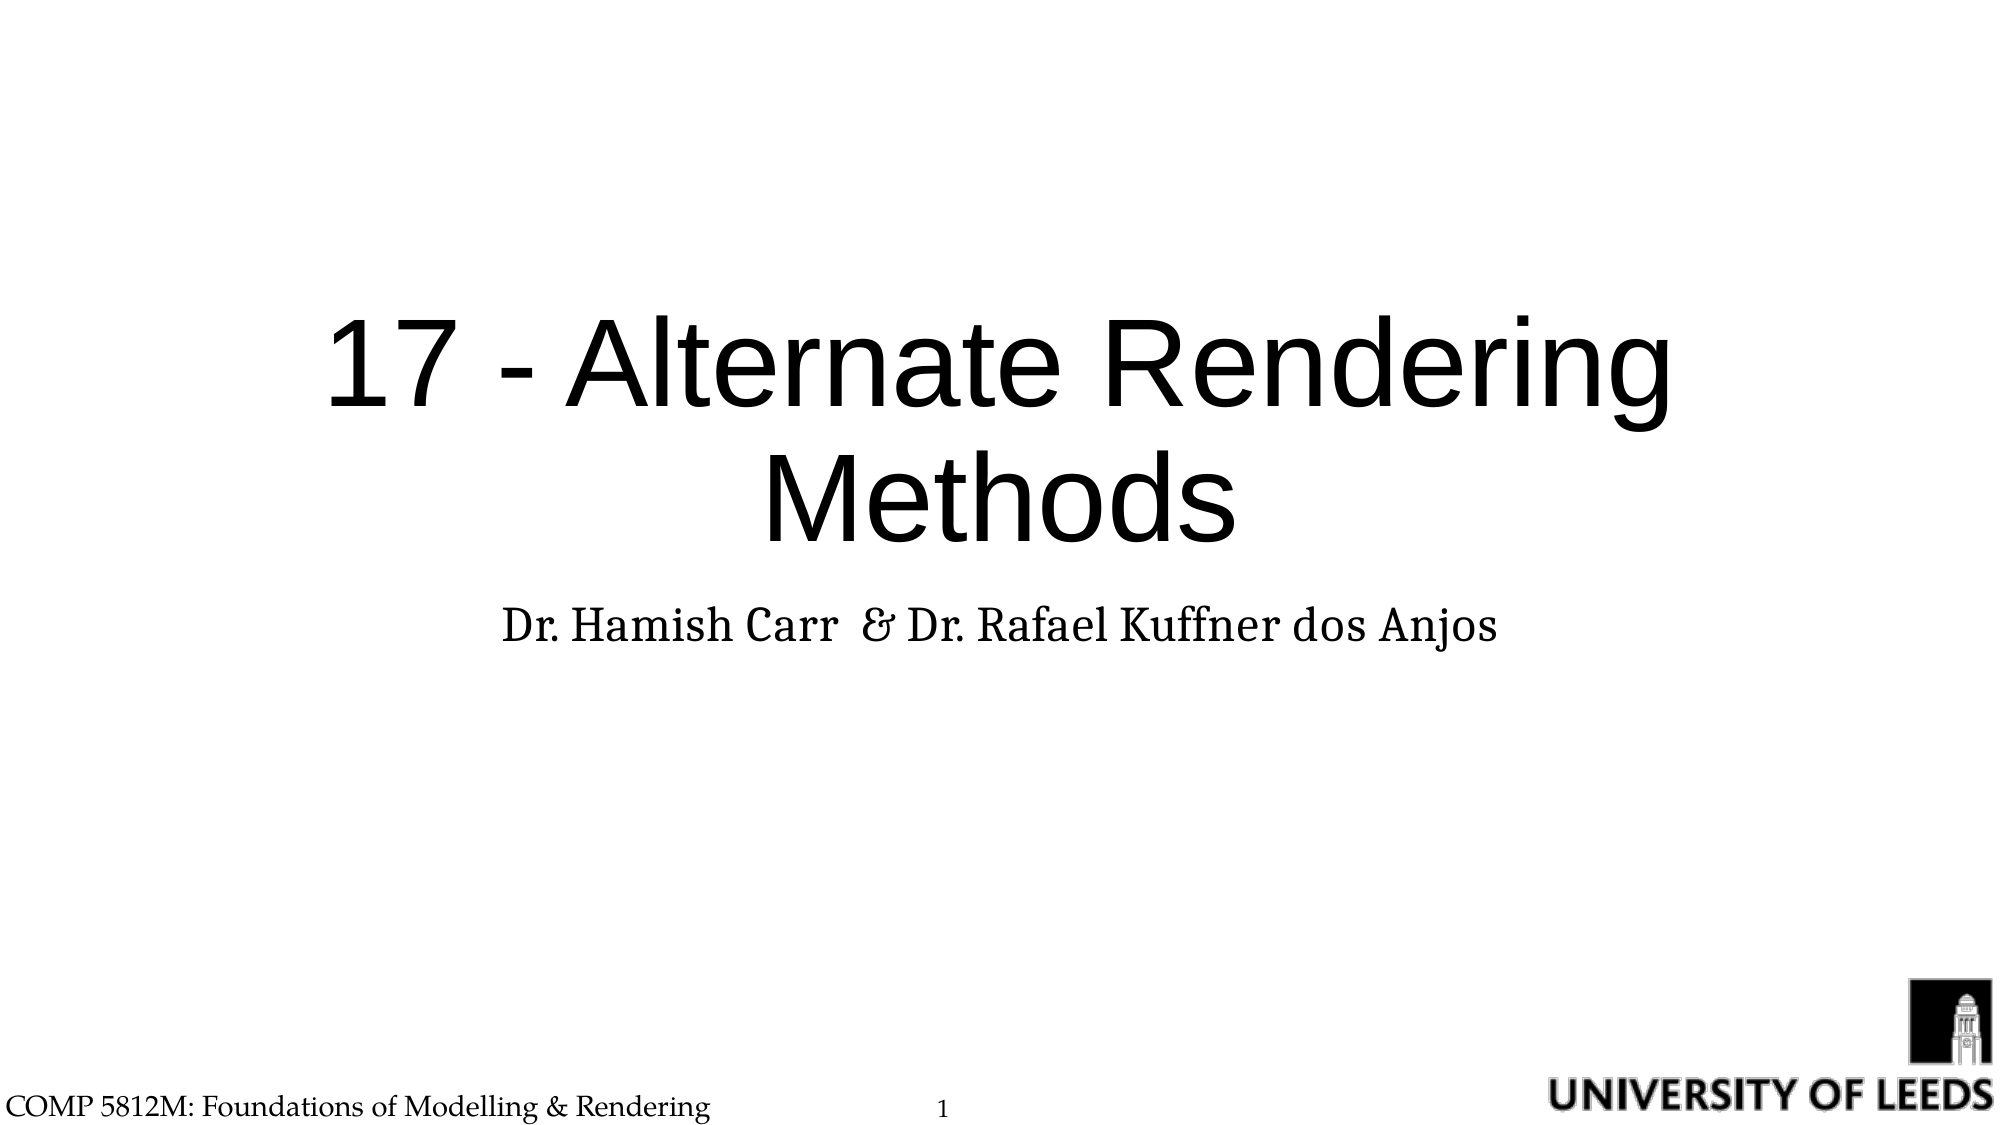

# 17 - Alternate Rendering Methods
Dr. Hamish Carr  & Dr. Rafael Kuffner dos Anjos